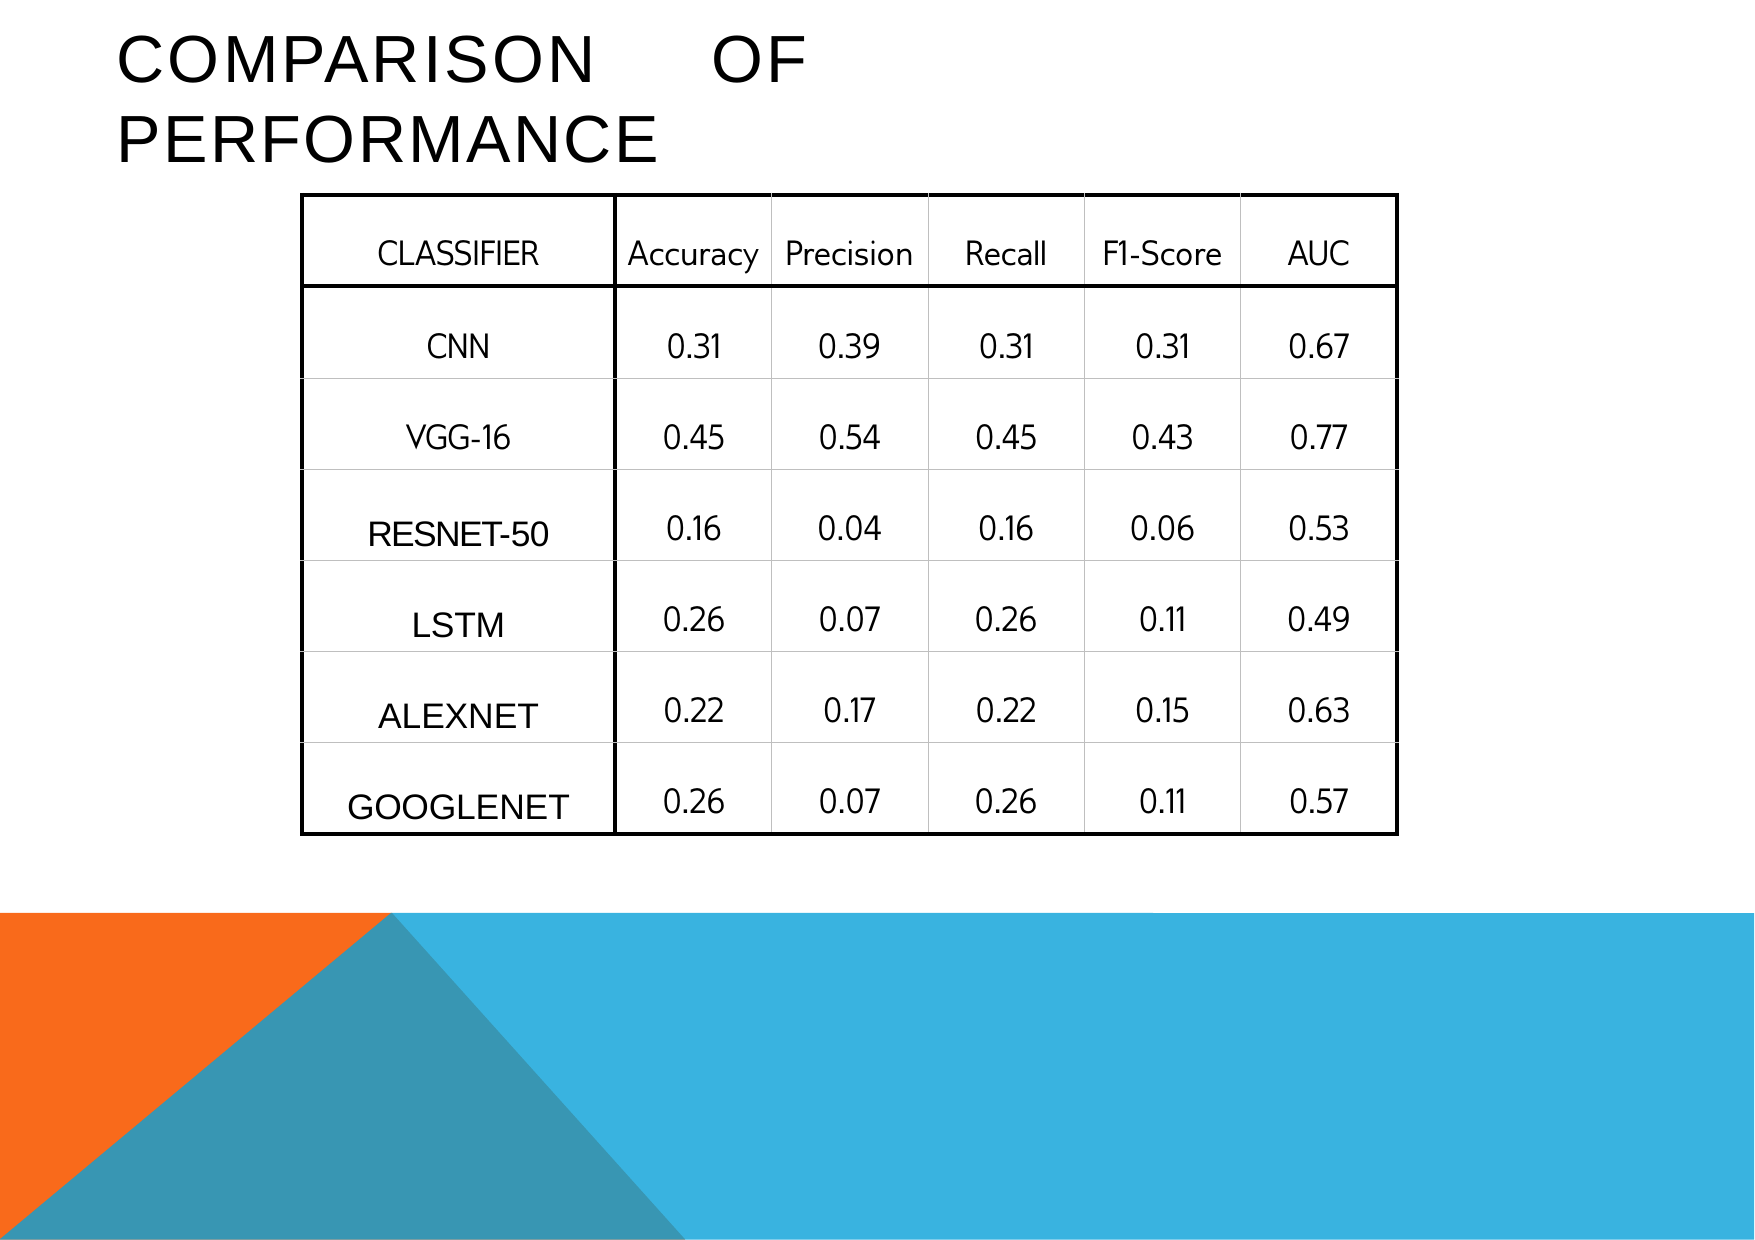

# COMPARISON	OF	PERFORMANCE
| CLASSIFIER | Accuracy | Precision | Recall | F1-Score | AUC |
| --- | --- | --- | --- | --- | --- |
| CNN | 0.31 | 0.39 | 0.31 | 0.31 | 0.67 |
| VGG-16 | 0.45 | 0.54 | 0.45 | 0.43 | 0.77 |
| RESNET-50 | 0.16 | 0.04 | 0.16 | 0.06 | 0.53 |
| LSTM | 0.26 | 0.07 | 0.26 | 0.11 | 0.49 |
| ALEXNET | 0.22 | 0.17 | 0.22 | 0.15 | 0.63 |
| GOOGLENET | 0.26 | 0.07 | 0.26 | 0.11 | 0.57 |